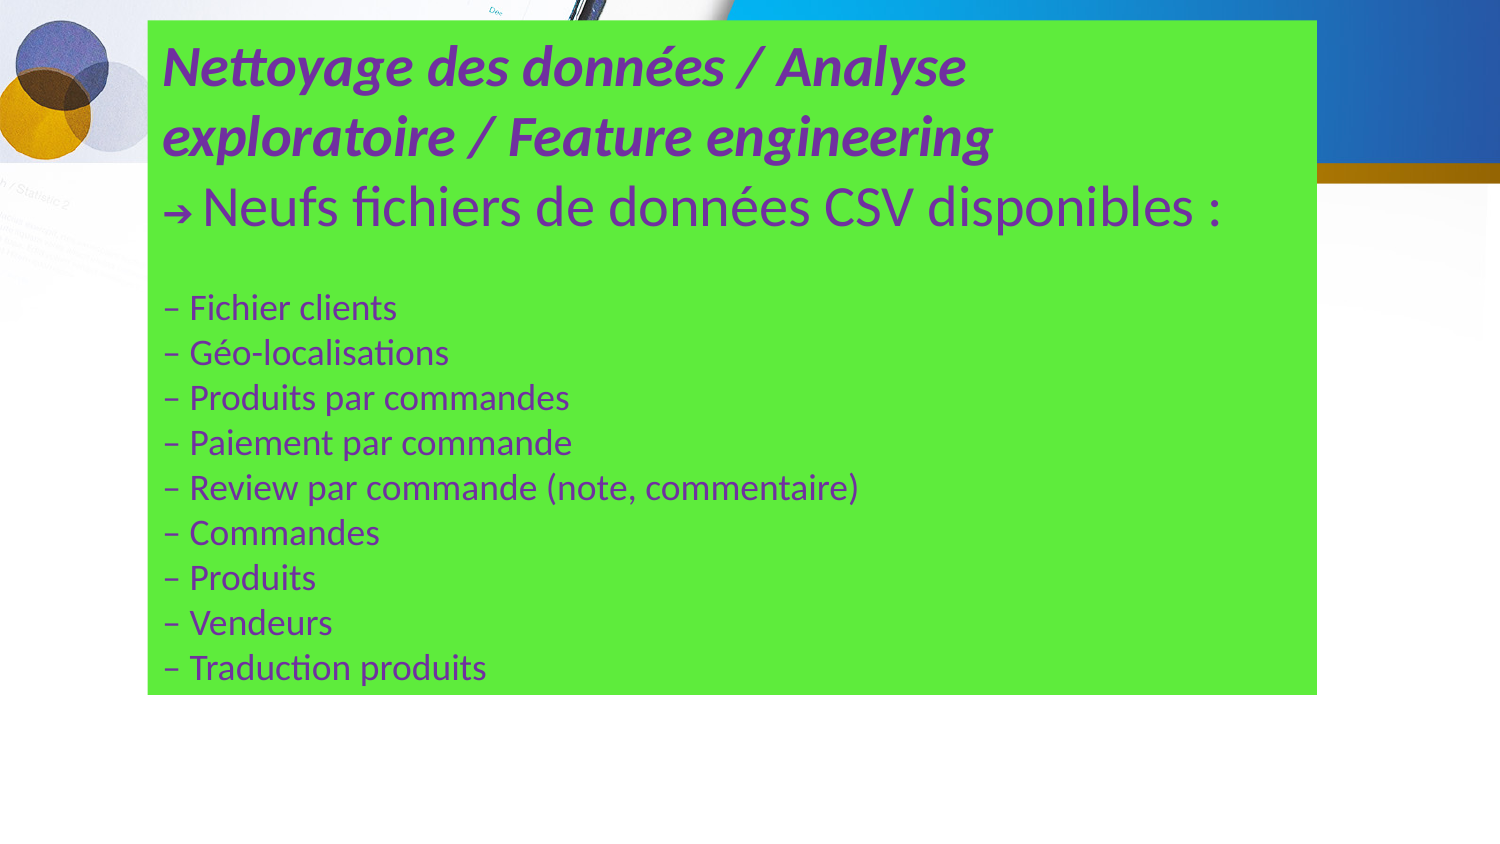

Nettoyage des données / Analyse exploratoire / Feature engineering
➔ Neufs fichiers de données CSV disponibles :

– Fichier clients
– Géo-localisations
– Produits par commandes
– Paiement par commande
– Review par commande (note, commentaire)
– Commandes
– Produits
– Vendeurs
– Traduction produits